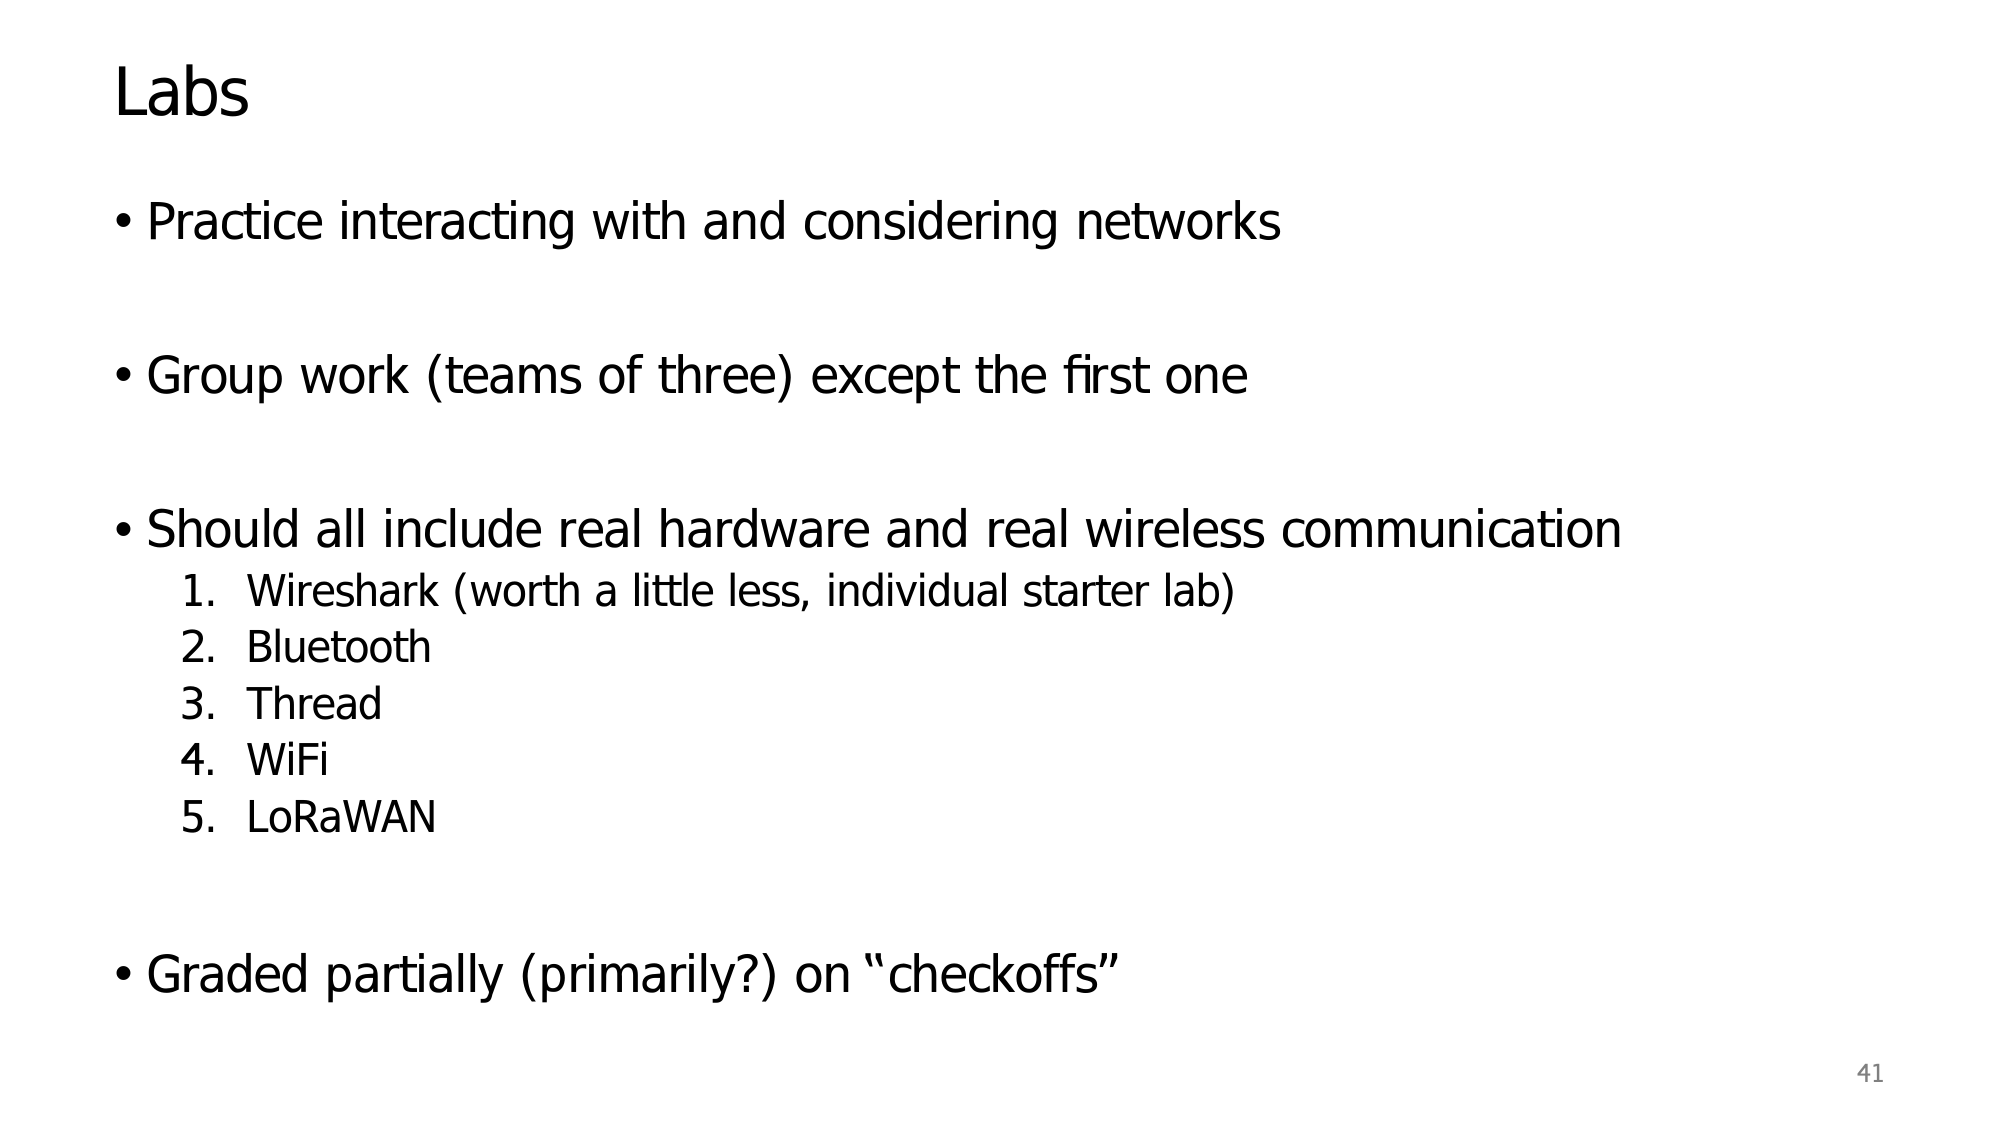

# Labs
Practice interacting with and considering networks

Group work (teams of three) except the first one

Should all include real hardware and real wireless communication
Wireshark (worth a little less, individual starter lab)
Bluetooth
Thread
WiFi
LoRaWAN

Graded partially (primarily?) on “checkoffs”
41